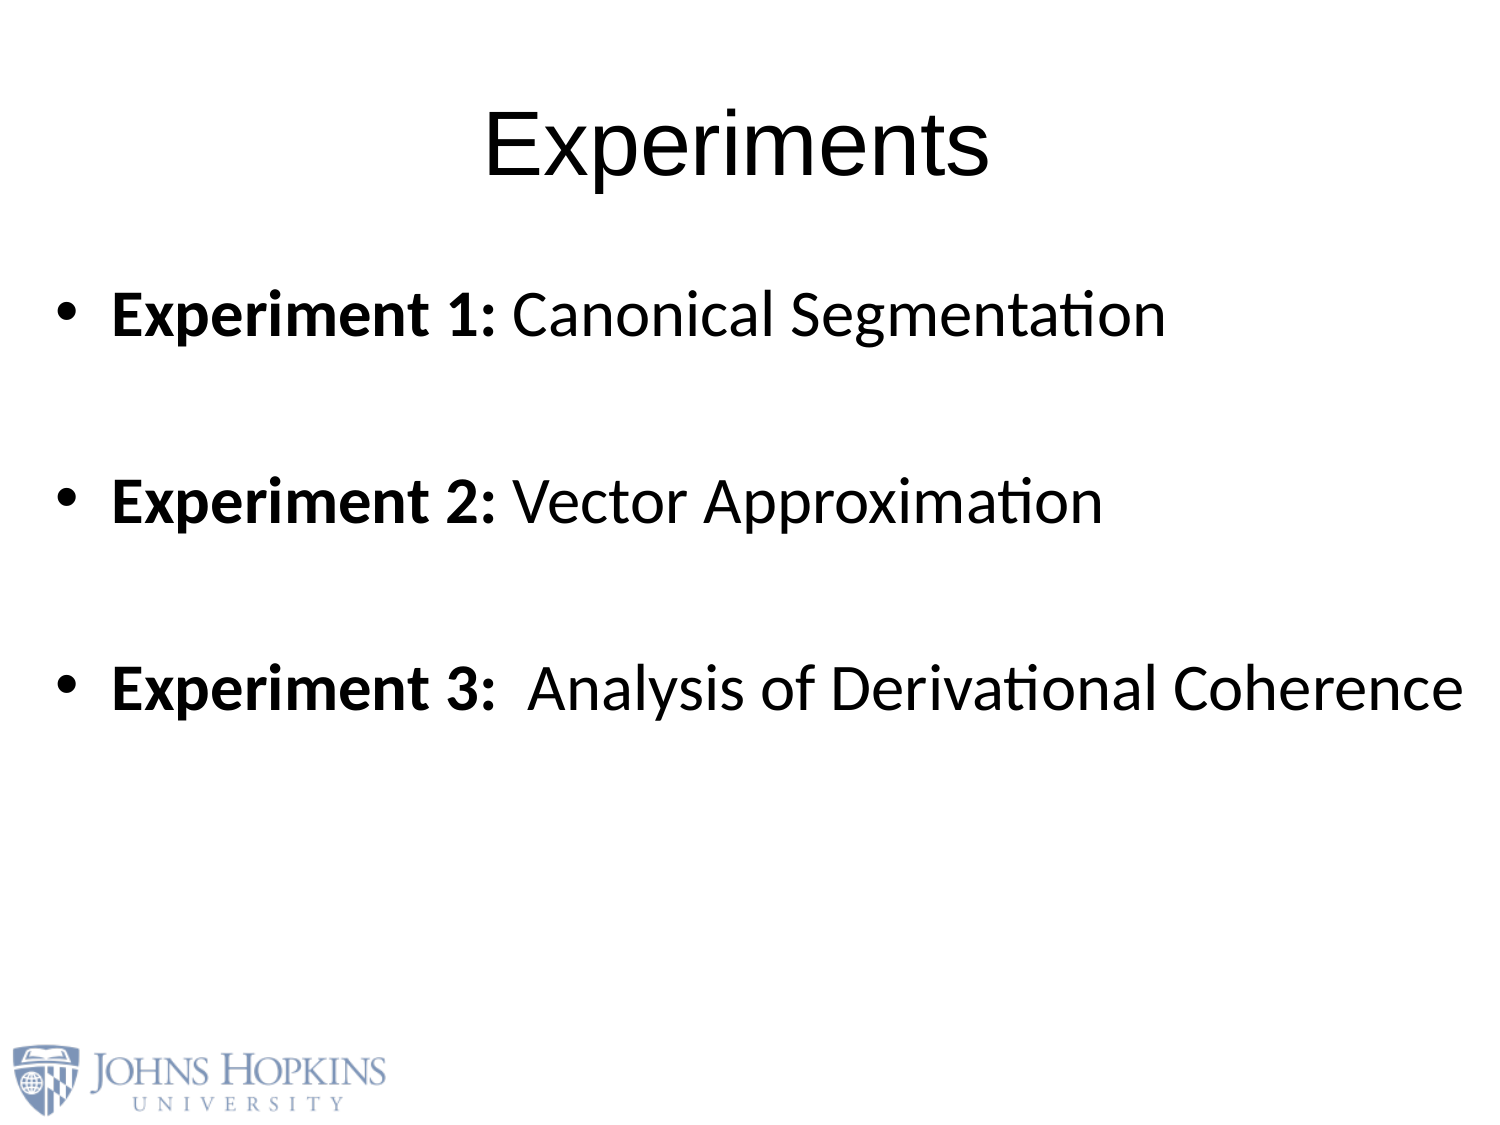

# Experiments
Experiment 1: Canonical Segmentation

Experiment 2: Vector Approximation

Experiment 3:  Analysis of Derivational Coherence